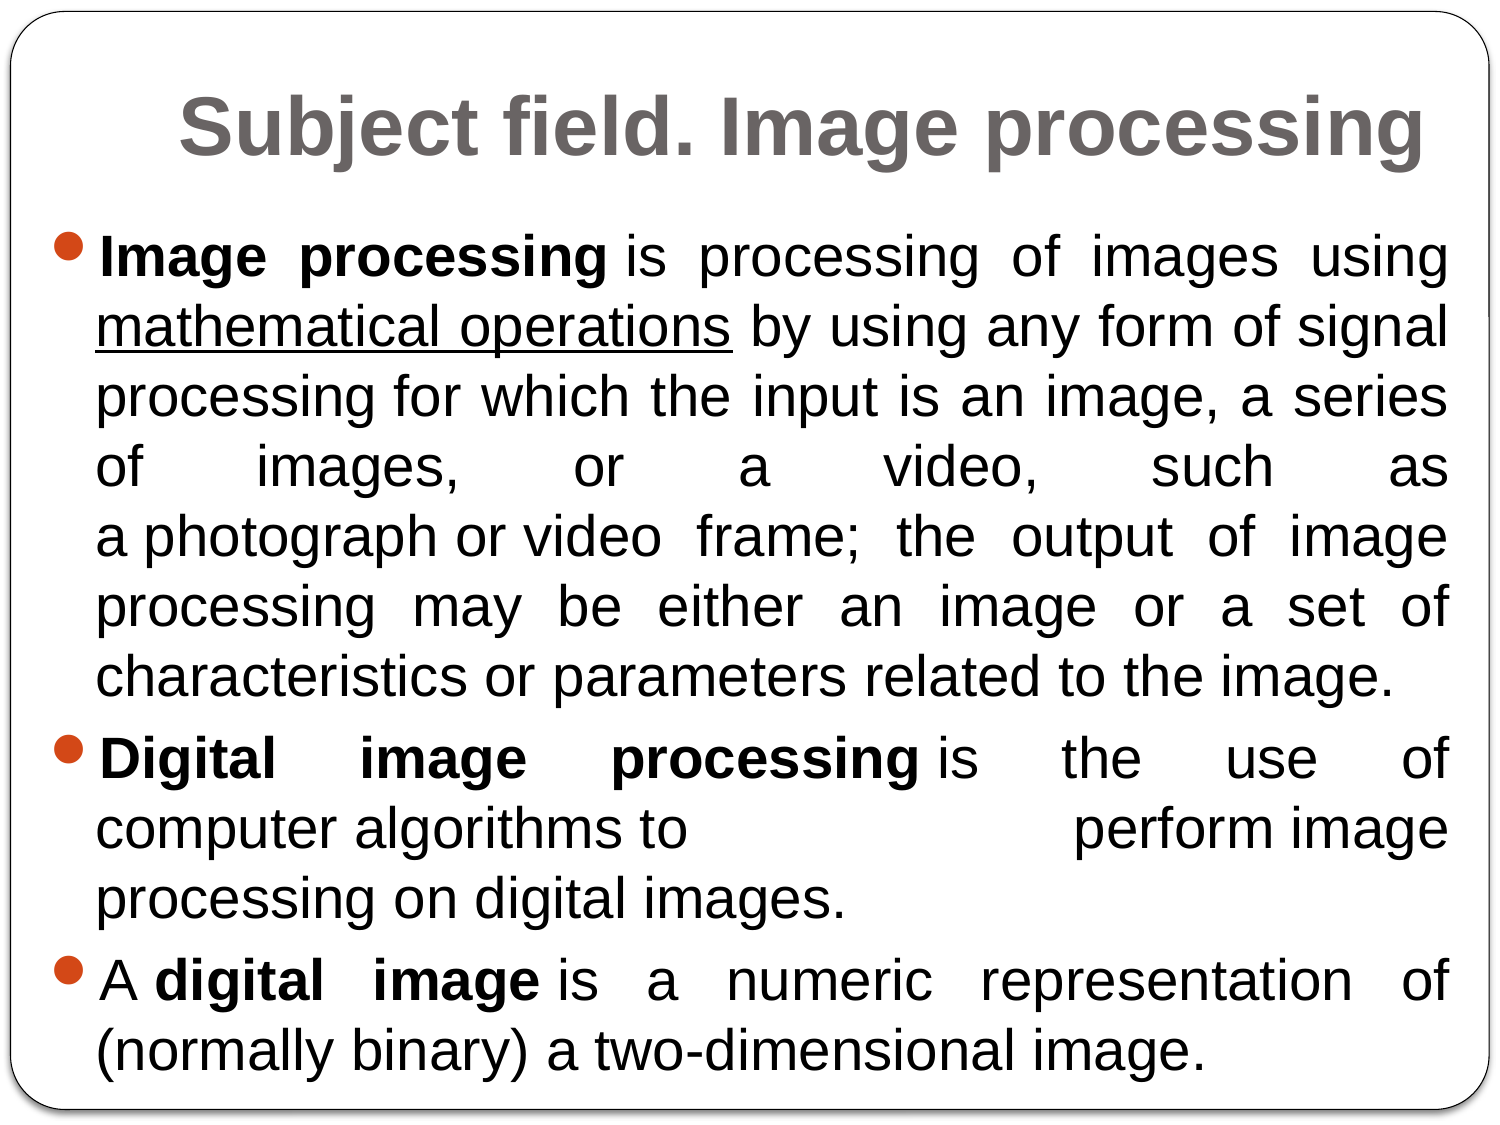

# Subject field. Image processing
Image processing is processing of images using mathematical operations by using any form of signal processing for which the input is an image, a series of images, or a video, such as a photograph or video frame; the output of image processing may be either an image or a set of characteristics or parameters related to the image.
Digital image processing is the use of computer algorithms to perform image processing on digital images.
A digital image is a numeric representation of (normally binary) a two-dimensional image.